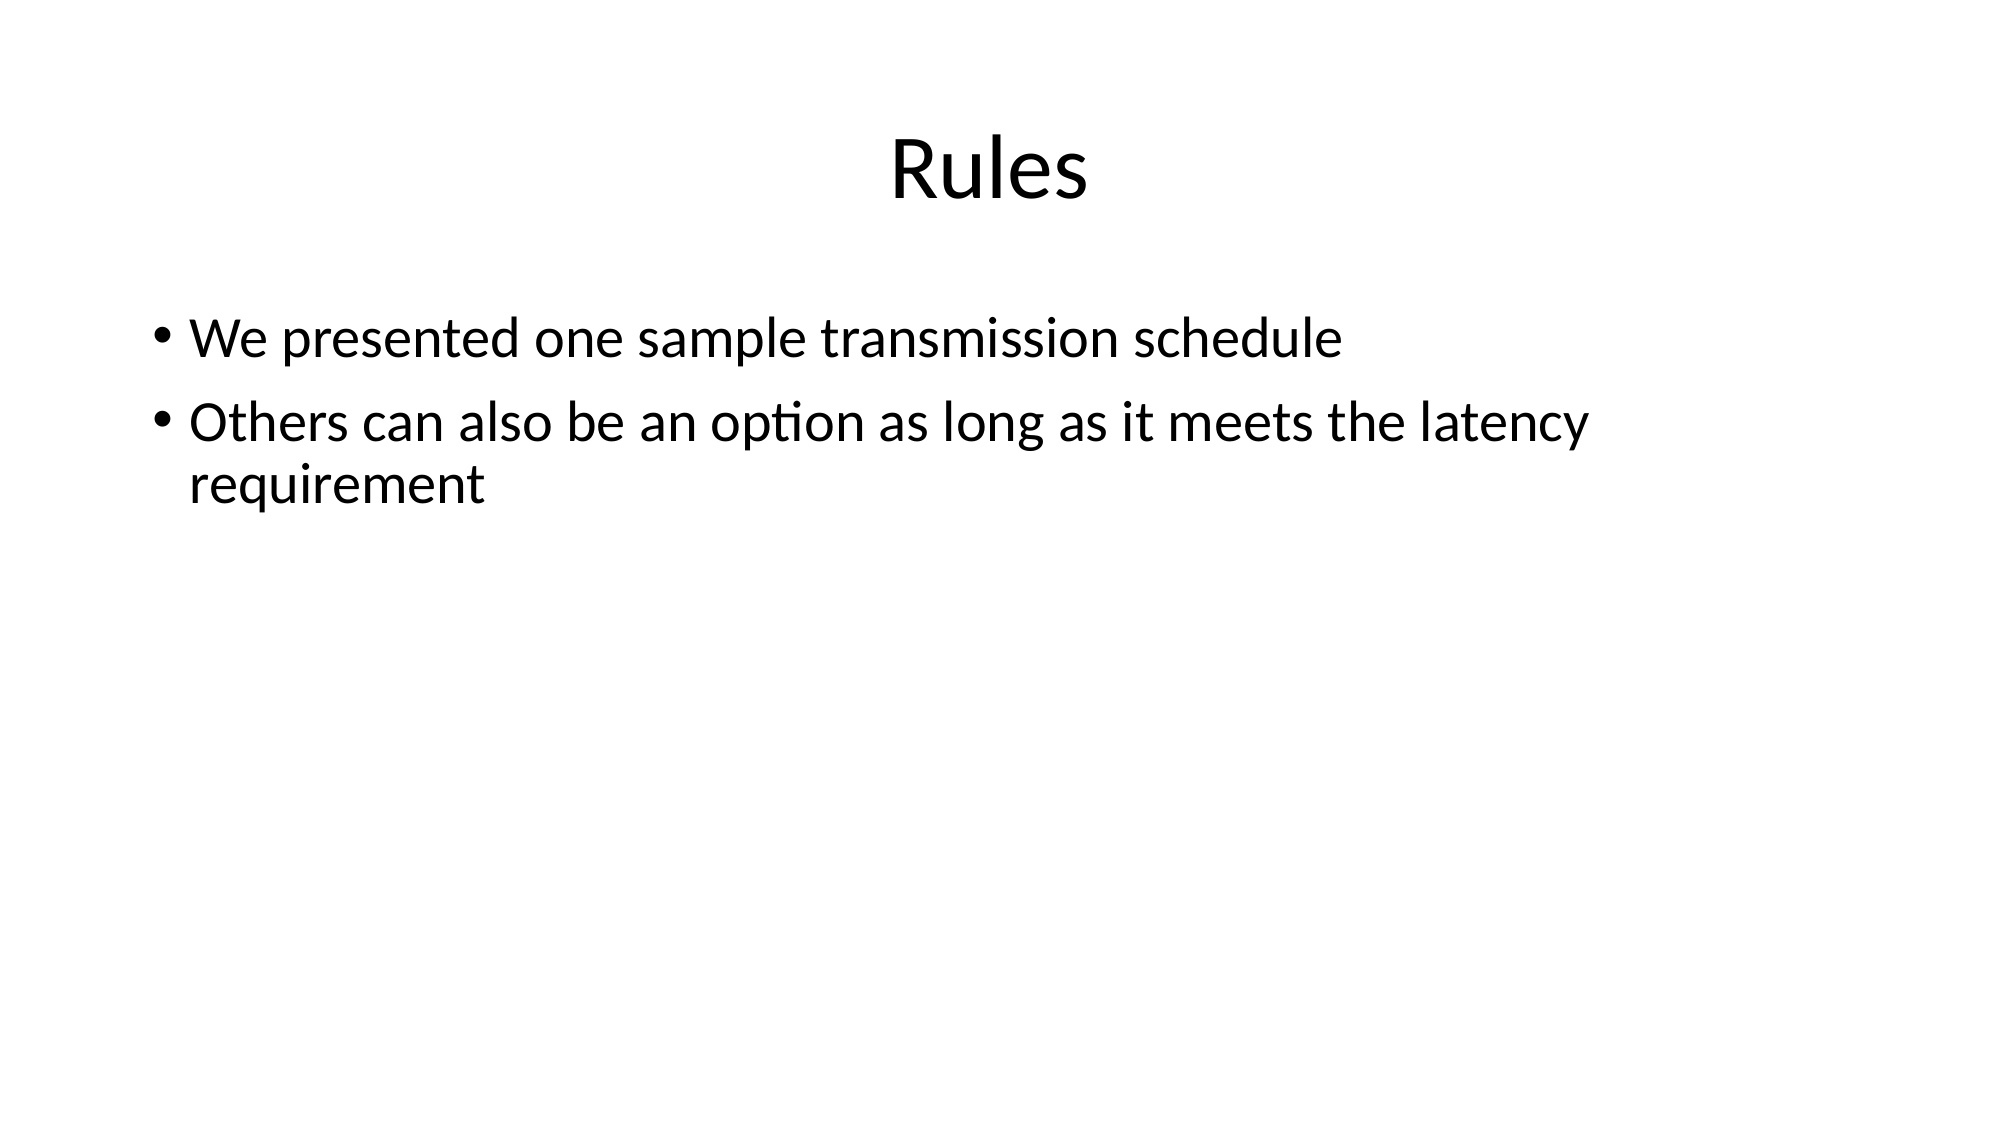

# Rules
We presented one sample transmission schedule
Others can also be an option as long as it meets the latency requirement